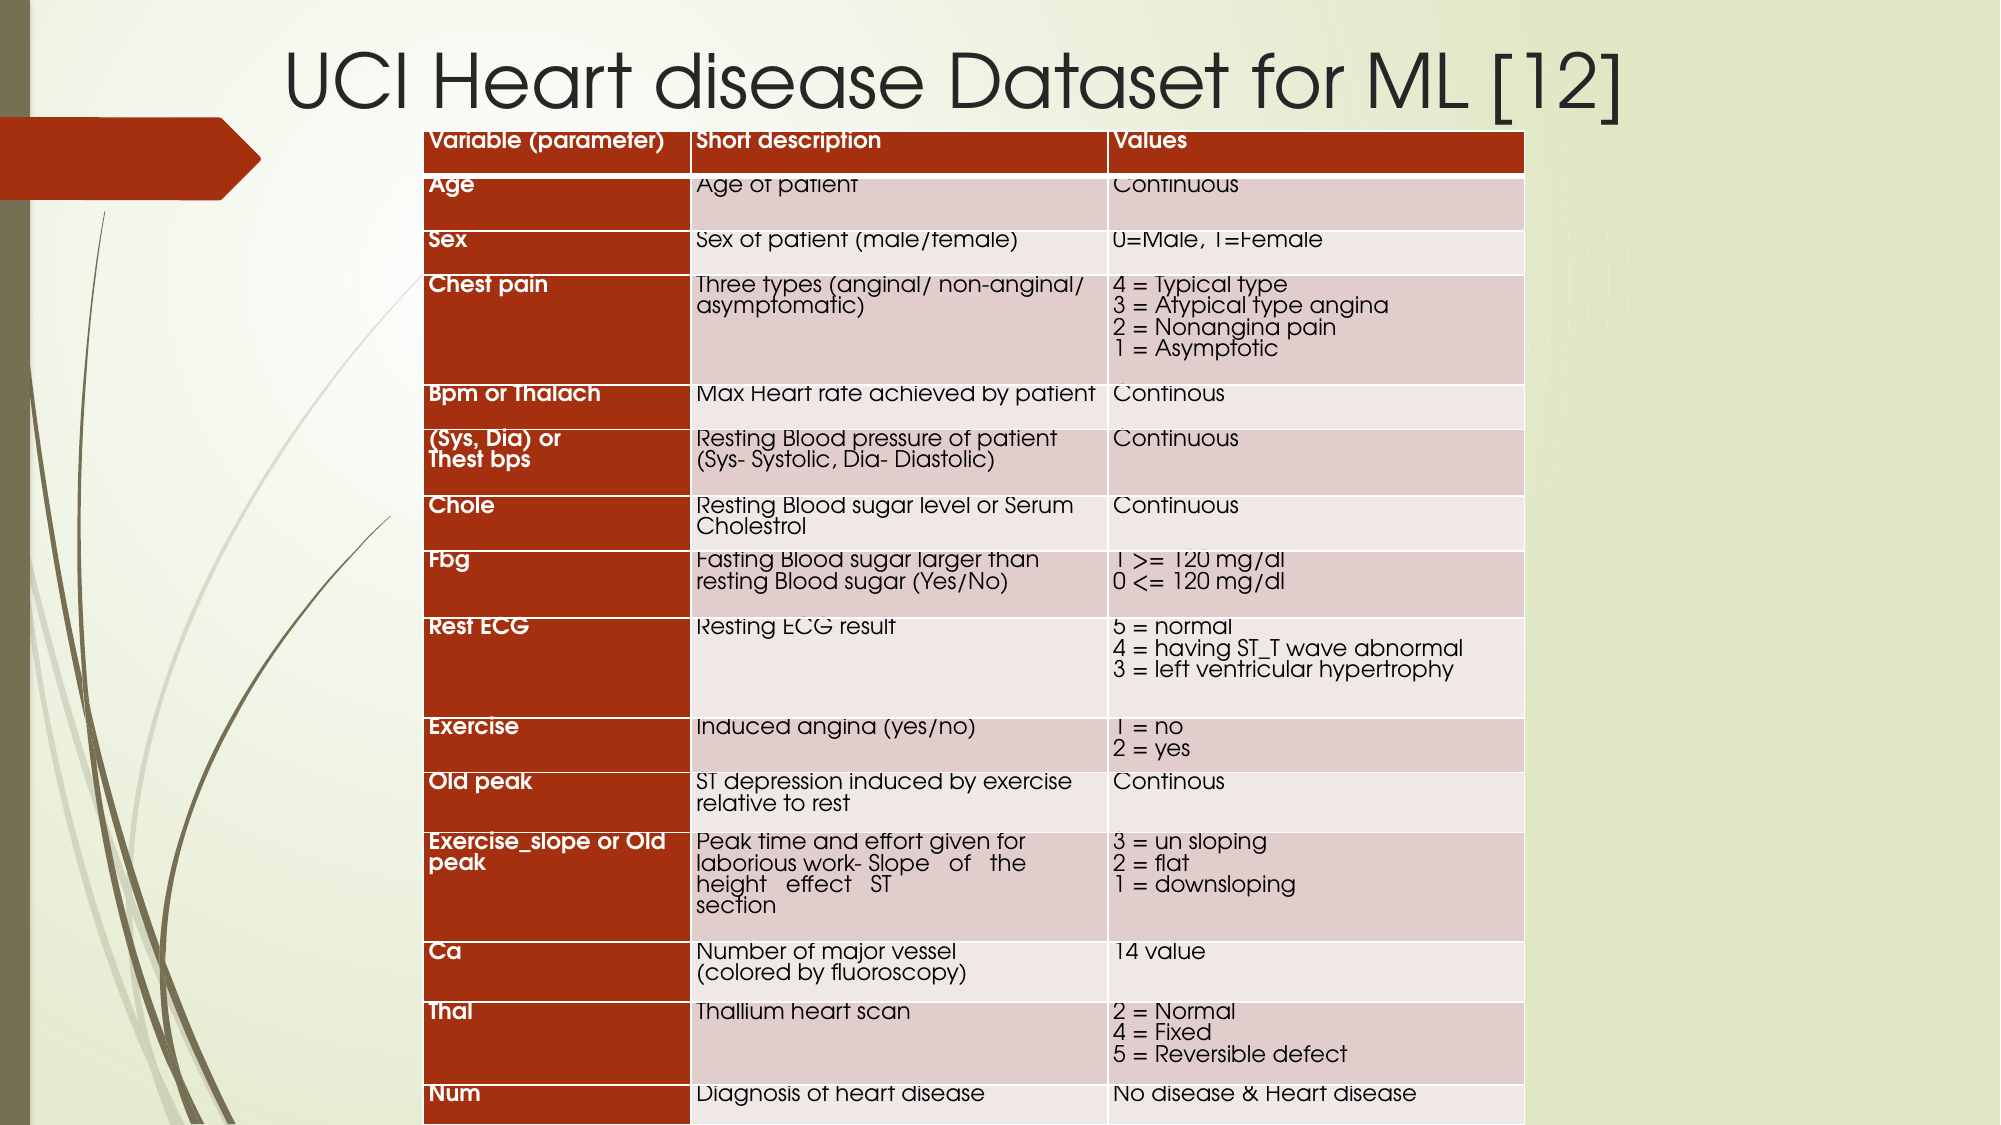

# UCI Heart disease Dataset for ML [12]
| Variable (parameter) | Short description | Values |
| --- | --- | --- |
| Age | Age of patient | Continuous |
| Sex | Sex of patient (male/female) | 0=Male, 1=Female |
| Chest pain | Three types (anginal/ non-anginal/ asymptomatic) | 4 = Typical type 3 = Atypical type angina 2 = Non­angina pain 1 = Asymptotic |
| Bpm or Thalach | Max Heart rate achieved by patient | Continous |
| (Sys, Dia) or Thest bps | Resting Blood pressure of patient (Sys- Systolic, Dia- Diastolic) | Continuous |
| Chole | Resting Blood sugar level or Serum Cholestrol | Continuous |
| Fbg | Fasting Blood sugar larger than resting Blood sugar (Yes/No) | 1 >= 120 mg/dl 0 <= 120 mg/dl |
| Rest ECG | Resting ECG result | 5 = normal 4 = having ST\_T wave abnormal 3 = left ventricular hypertrophy |
| Exercise | Induced angina (yes/no) | 1 = no 2 = yes |
| Old peak | ST depression induced by exercise relative to rest | Continous |
| Exercise\_slope or Old peak | Peak time and effort given for laborious work- Slope of the height effect ST section | 3 = un sloping 2 = flat 1 = downsloping |
| Ca | Number of major vessel (colored by fluoroscopy) | 1­4 value |
| Thal | Thallium heart scan | 2 = Normal 4 = Fixed 5 = Reversible defect |
| Num | Diagnosis of heart disease | No disease & Heart disease |